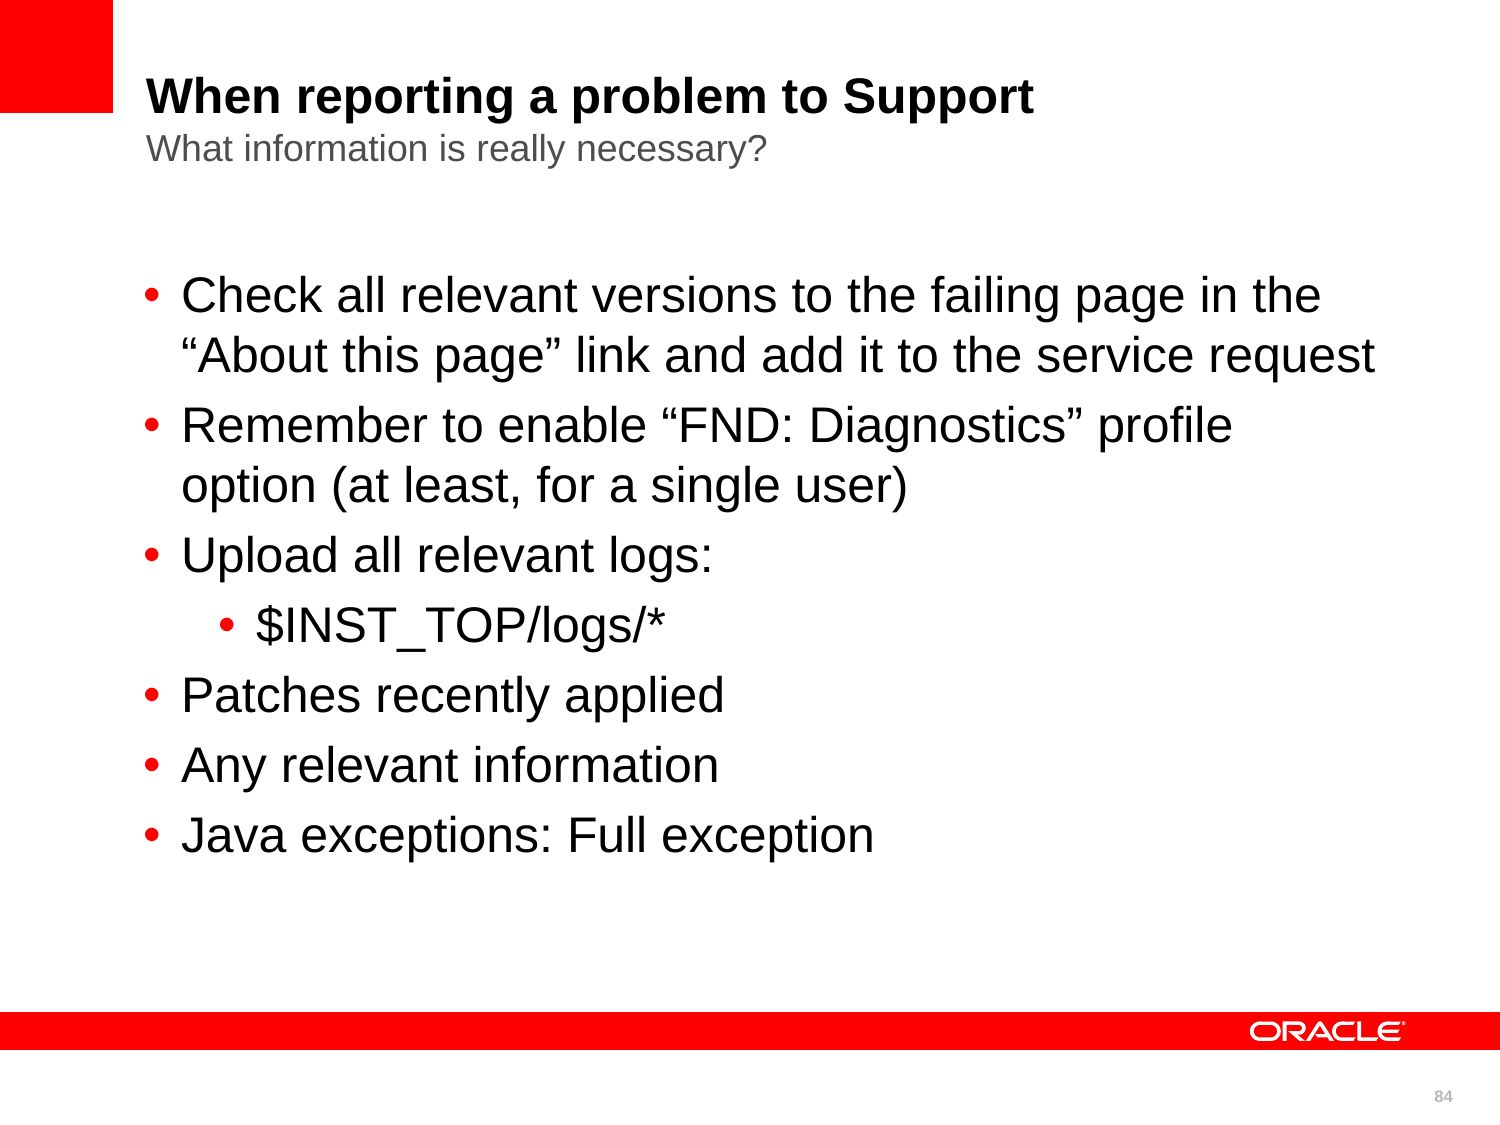

# When reporting a problem to Support What information is really necessary?
Check all relevant versions to the failing page in the “About this page” link and add it to the service request
Remember to enable “FND: Diagnostics” profile option (at least, for a single user)
Upload all relevant logs:
$INST_TOP/logs/*
Patches recently applied
Any relevant information
Java exceptions: Full exception